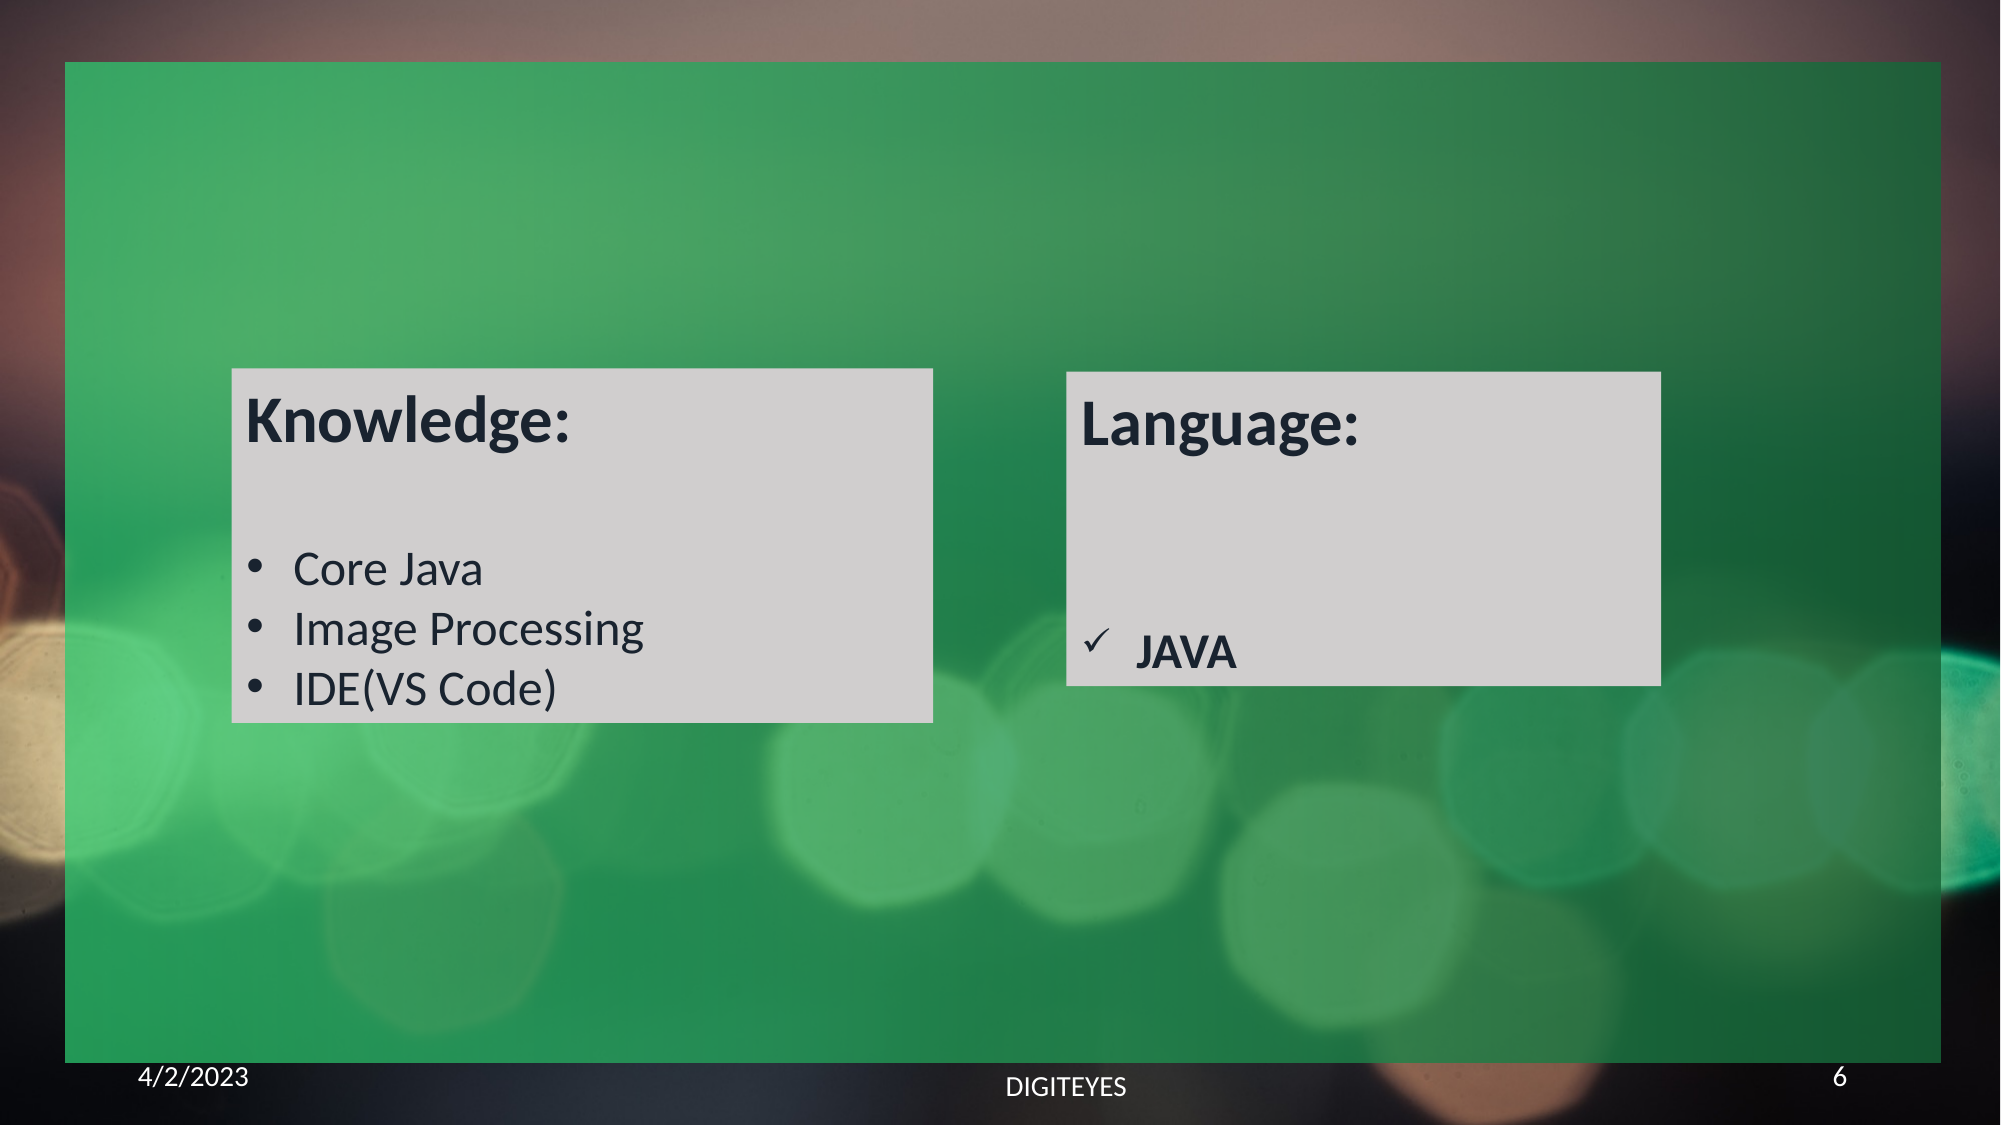

Knowledge:

Core Java
Image Processing
IDE(VS Code)
Language:
 JAVA
DIGITEYES
6
4/2/2023